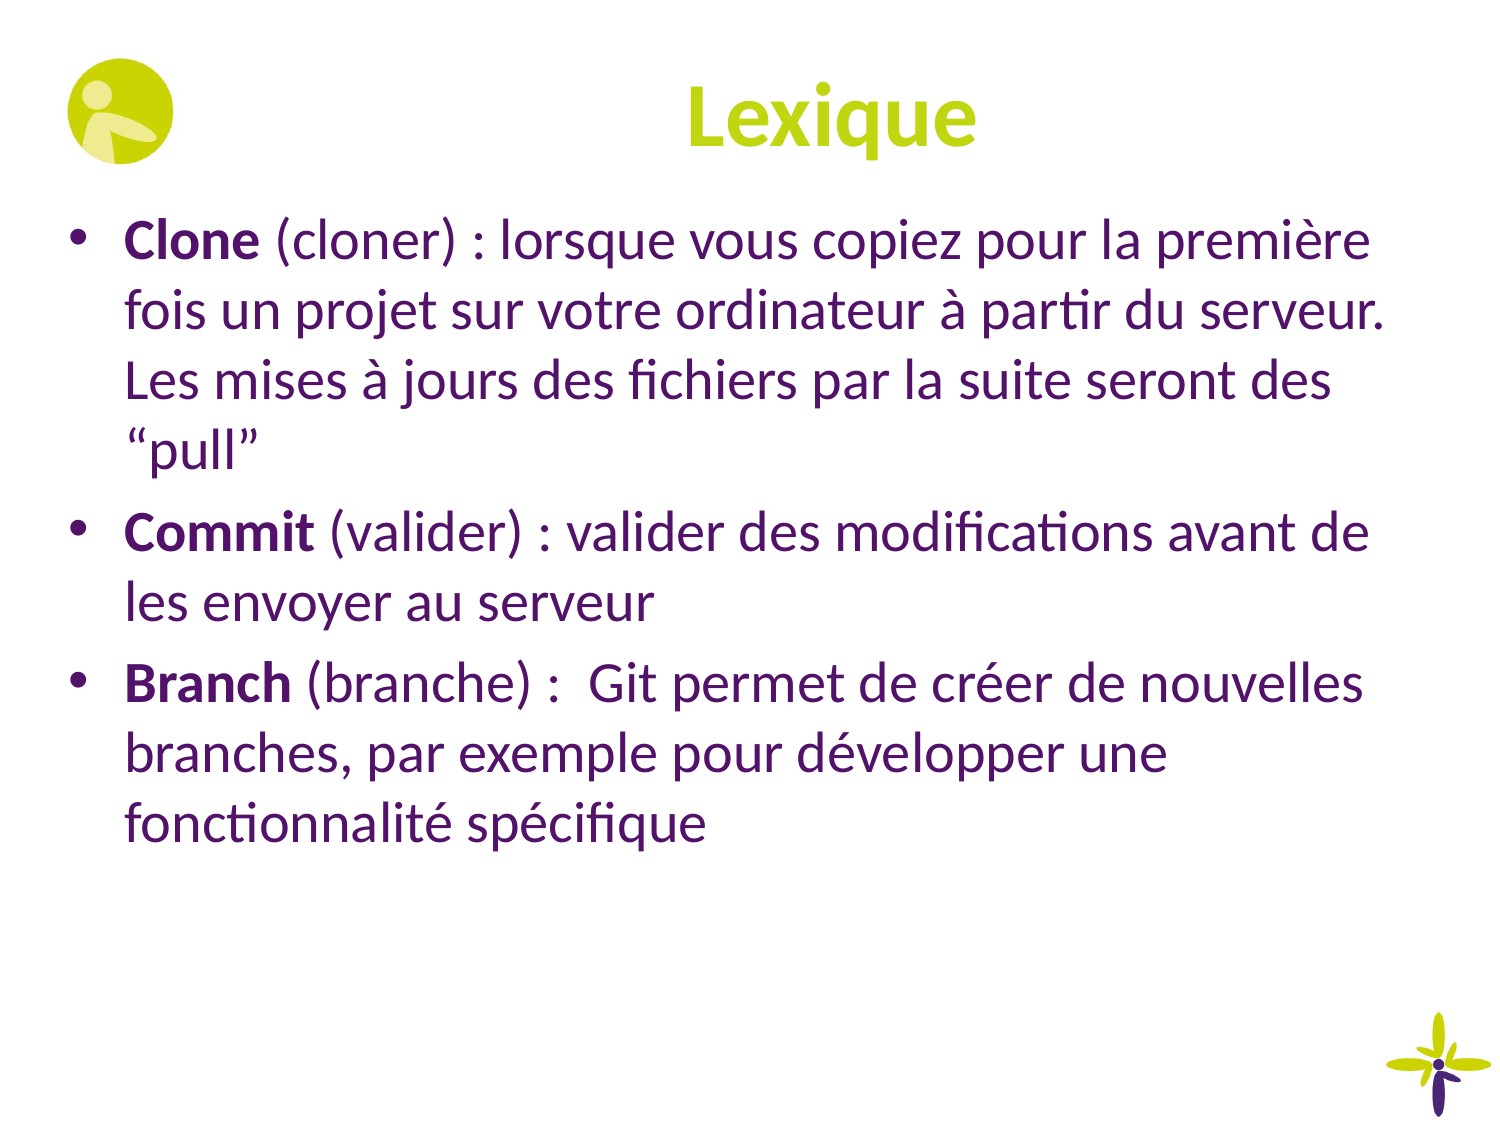

# Lexique
Clone (cloner) : lorsque vous copiez pour la première fois un projet sur votre ordinateur à partir du serveur. Les mises à jours des fichiers par la suite seront des “pull”
Commit (valider) : valider des modifications avant de les envoyer au serveur
Branch (branche) :  Git permet de créer de nouvelles branches, par exemple pour développer une fonctionnalité spécifique